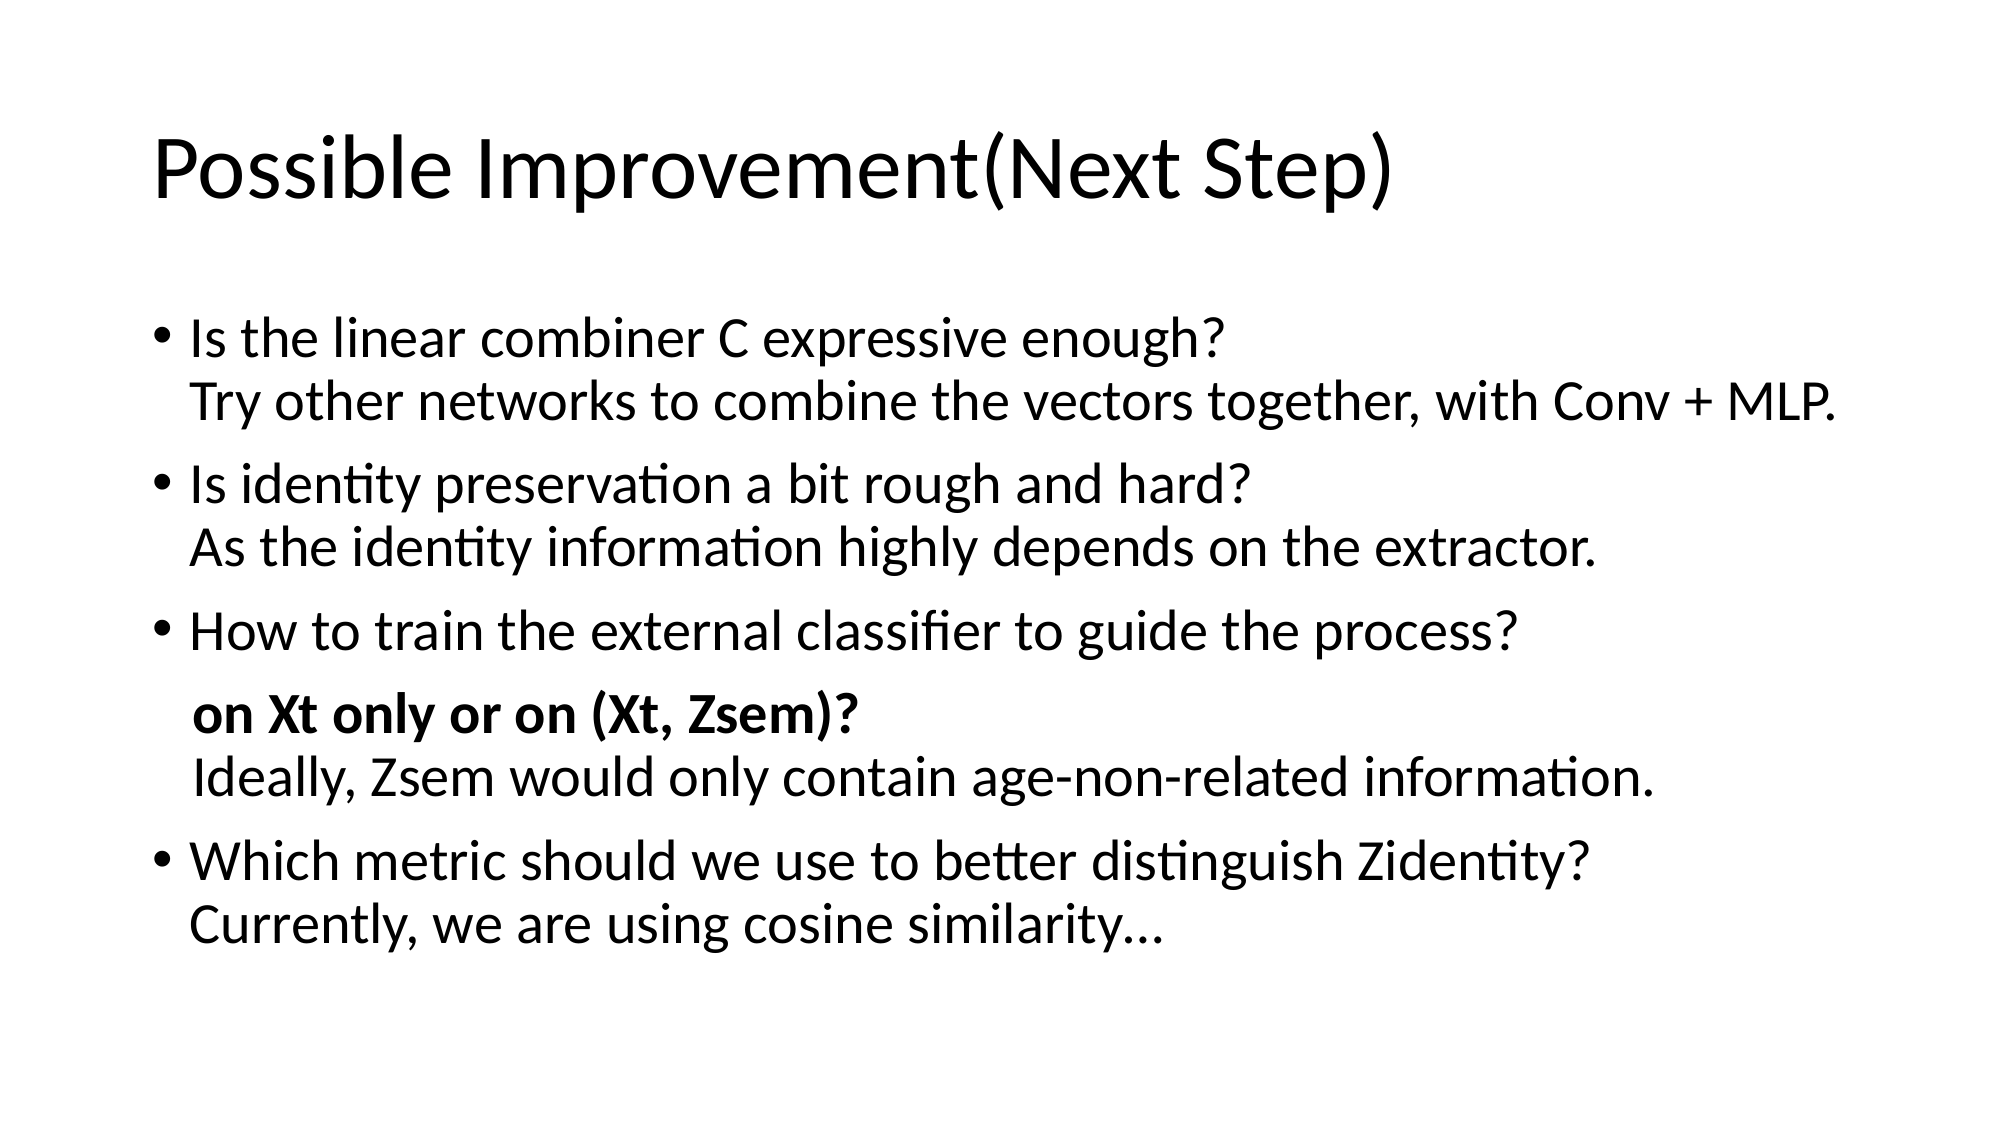

# Possible Improvement(Next Step)
Is the linear combiner C expressive enough?
Try other networks to combine the vectors together, with Conv + MLP.
Is identity preservation a bit rough and hard?
As the identity information highly depends on the extractor.
How to train the external classifier to guide the process?
   on Xt only or on (Xt, Zsem)?
   Ideally, Zsem would only contain age-non-related information.
Which metric should we use to better distinguish Zidentity?
Currently, we are using cosine similarity…